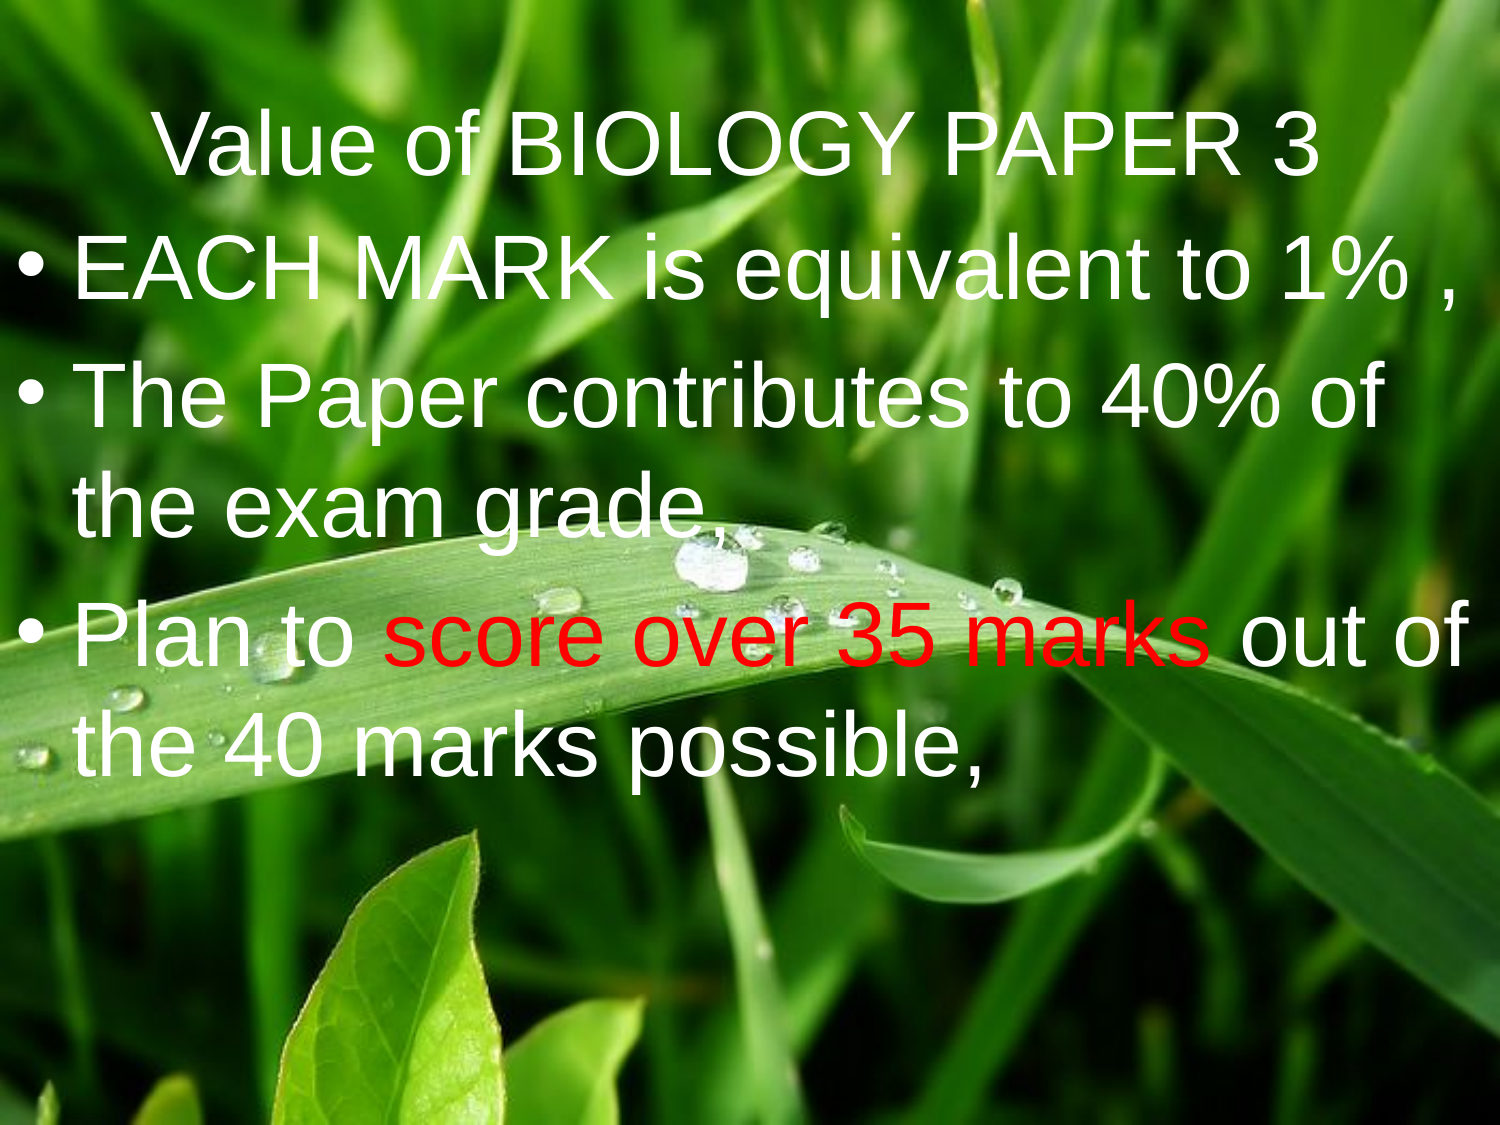

# Value of BIOLOGY PAPER 3
EACH MARK is equivalent to 1% ,
The Paper contributes to 40% of the exam grade,
Plan to score over 35 marks out of the 40 marks possible,